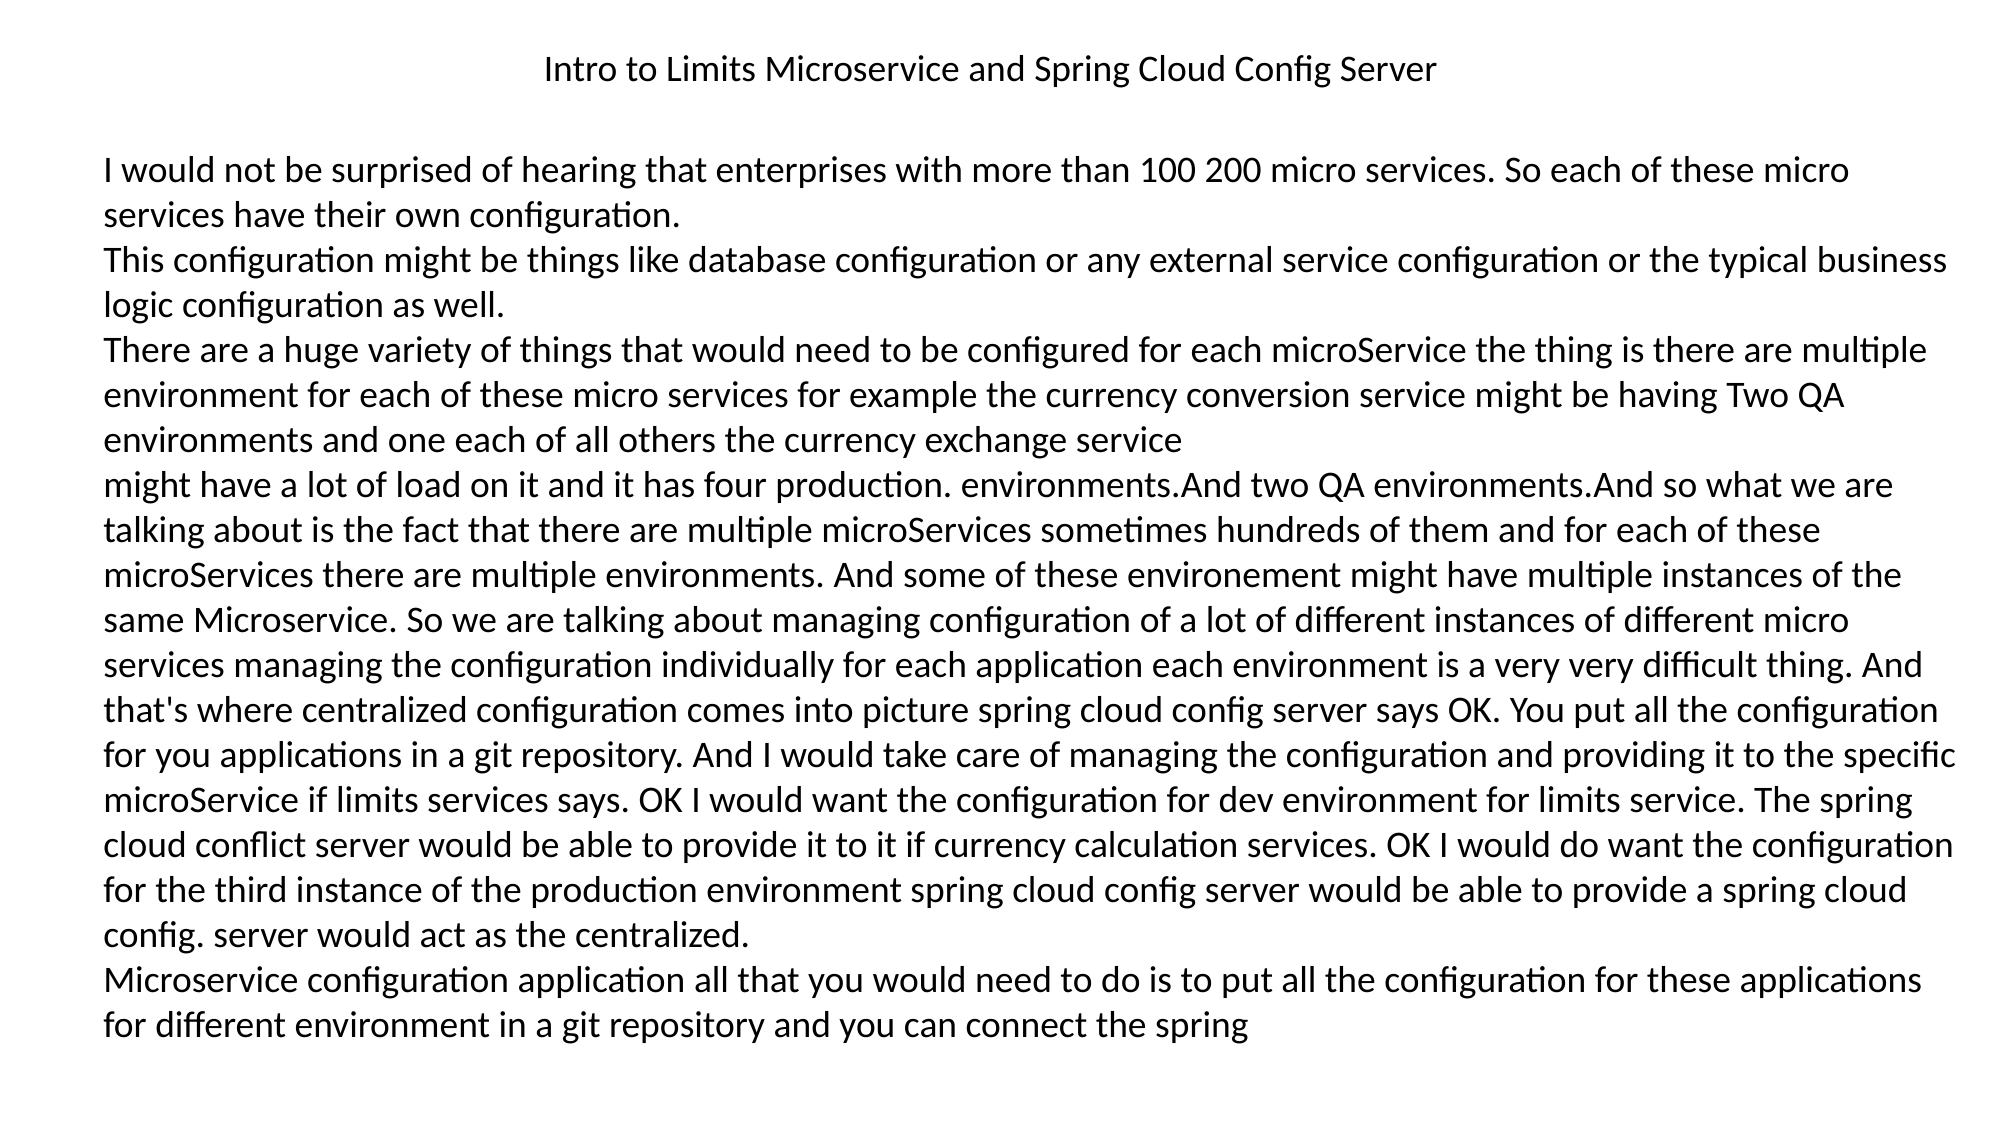

Intro to Limits Microservice and Spring Cloud Config Server
I would not be surprised of hearing that enterprises with more than 100 200 micro services. So each of these micro services have their own configuration.
This configuration might be things like database configuration or any external service configuration or the typical business logic configuration as well.
There are a huge variety of things that would need to be configured for each microService the thing is there are multiple environment for each of these micro services for example the currency conversion service might be having Two QA environments and one each of all others the currency exchange service
might have a lot of load on it and it has four production. environments.And two QA environments.And so what we are talking about is the fact that there are multiple microServices sometimes hundreds of them and for each of these microServices there are multiple environments. And some of these environement might have multiple instances of the same Microservice. So we are talking about managing configuration of a lot of different instances of different micro services managing the configuration individually for each application each environment is a very very difficult thing. And that's where centralized configuration comes into picture spring cloud config server says OK. You put all the configuration for you applications in a git repository. And I would take care of managing the configuration and providing it to the specific microService if limits services says. OK I would want the configuration for dev environment for limits service. The spring cloud conflict server would be able to provide it to it if currency calculation services. OK I would do want the configuration for the third instance of the production environment spring cloud config server would be able to provide a spring cloud config. server would act as the centralized.
Microservice configuration application all that you would need to do is to put all the configuration for these applications for different environment in a git repository and you can connect the spring